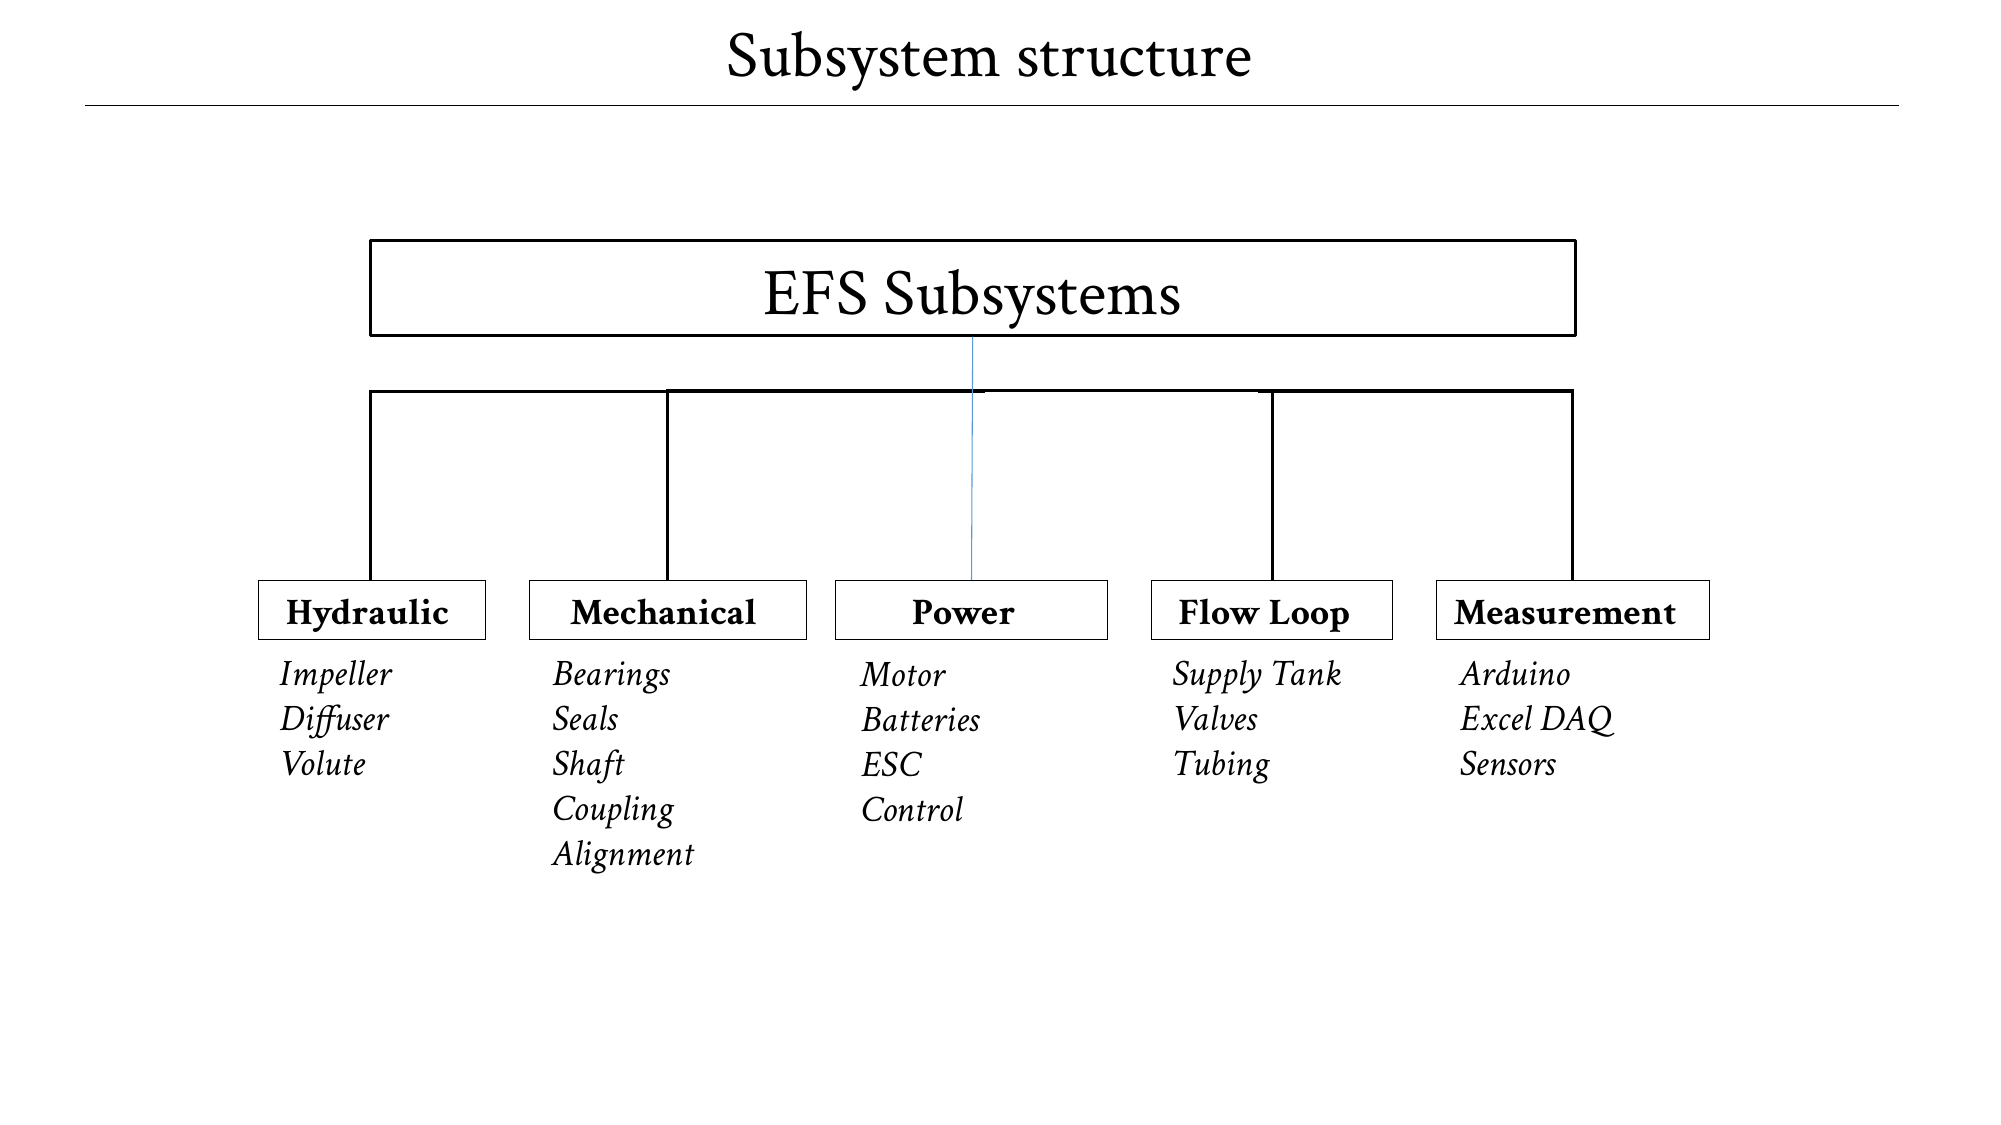

Subsystem structure
EFS Subsystems
Hydraulic
Mechanical
Power
Flow Loop
Measurement
Impeller
Diffuser
Volute
Bearings
Seals
Shaft
Coupling
Alignment

Supply Tank
Valves
Tubing

Arduino
Excel DAQ
Sensors

Motor
Batteries
ESC
Control